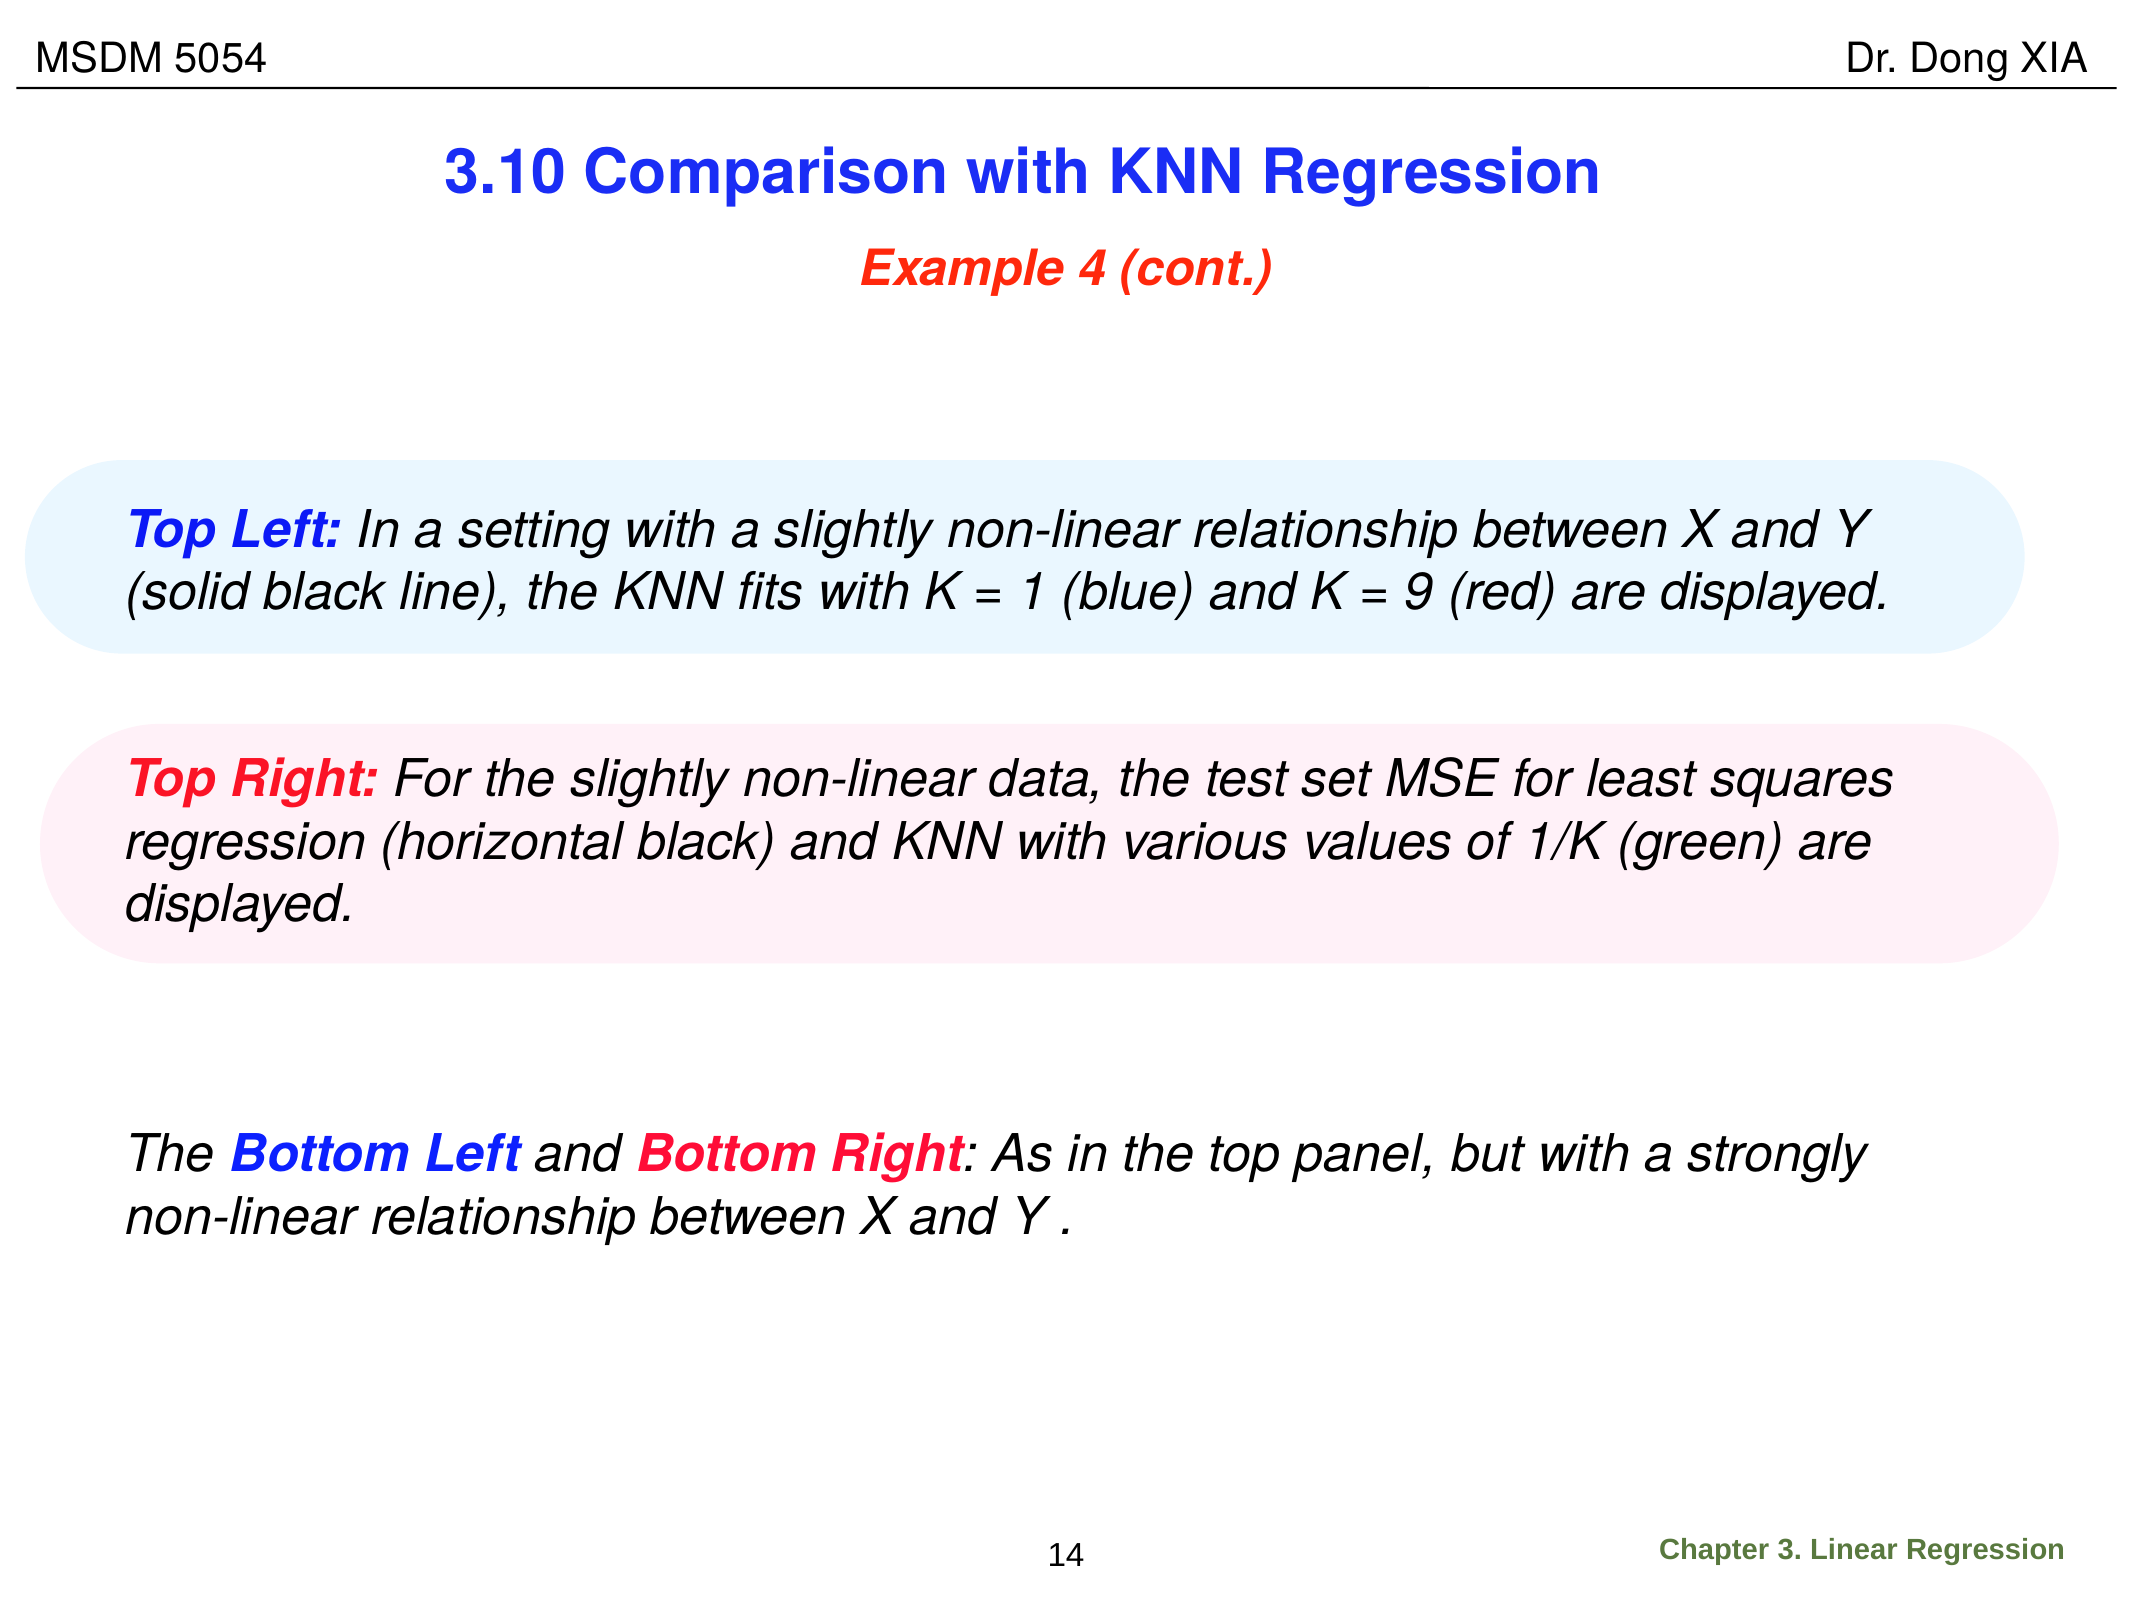

MSDM 5054
Dr. Dong XIA

3.10 Comparison with KNN Regression
Example 4 (cont.)

Top Left: In a setting with a slightly non-linear relationship between X and Y
(solid black line), the KNN fits with K = 1 (blue) and K = 9 (red) are displayed.

Top Right: For the slightly non-linear data, the test set MSE for least squares
regression (horizontal black) and KNN with various values of 1/K (green) are
displayed.

The Bottom Left and Bottom Right: As in the top panel, but with a strongly
non-linear relationship between X and Y .

14
Chapter 3. Linear Regression